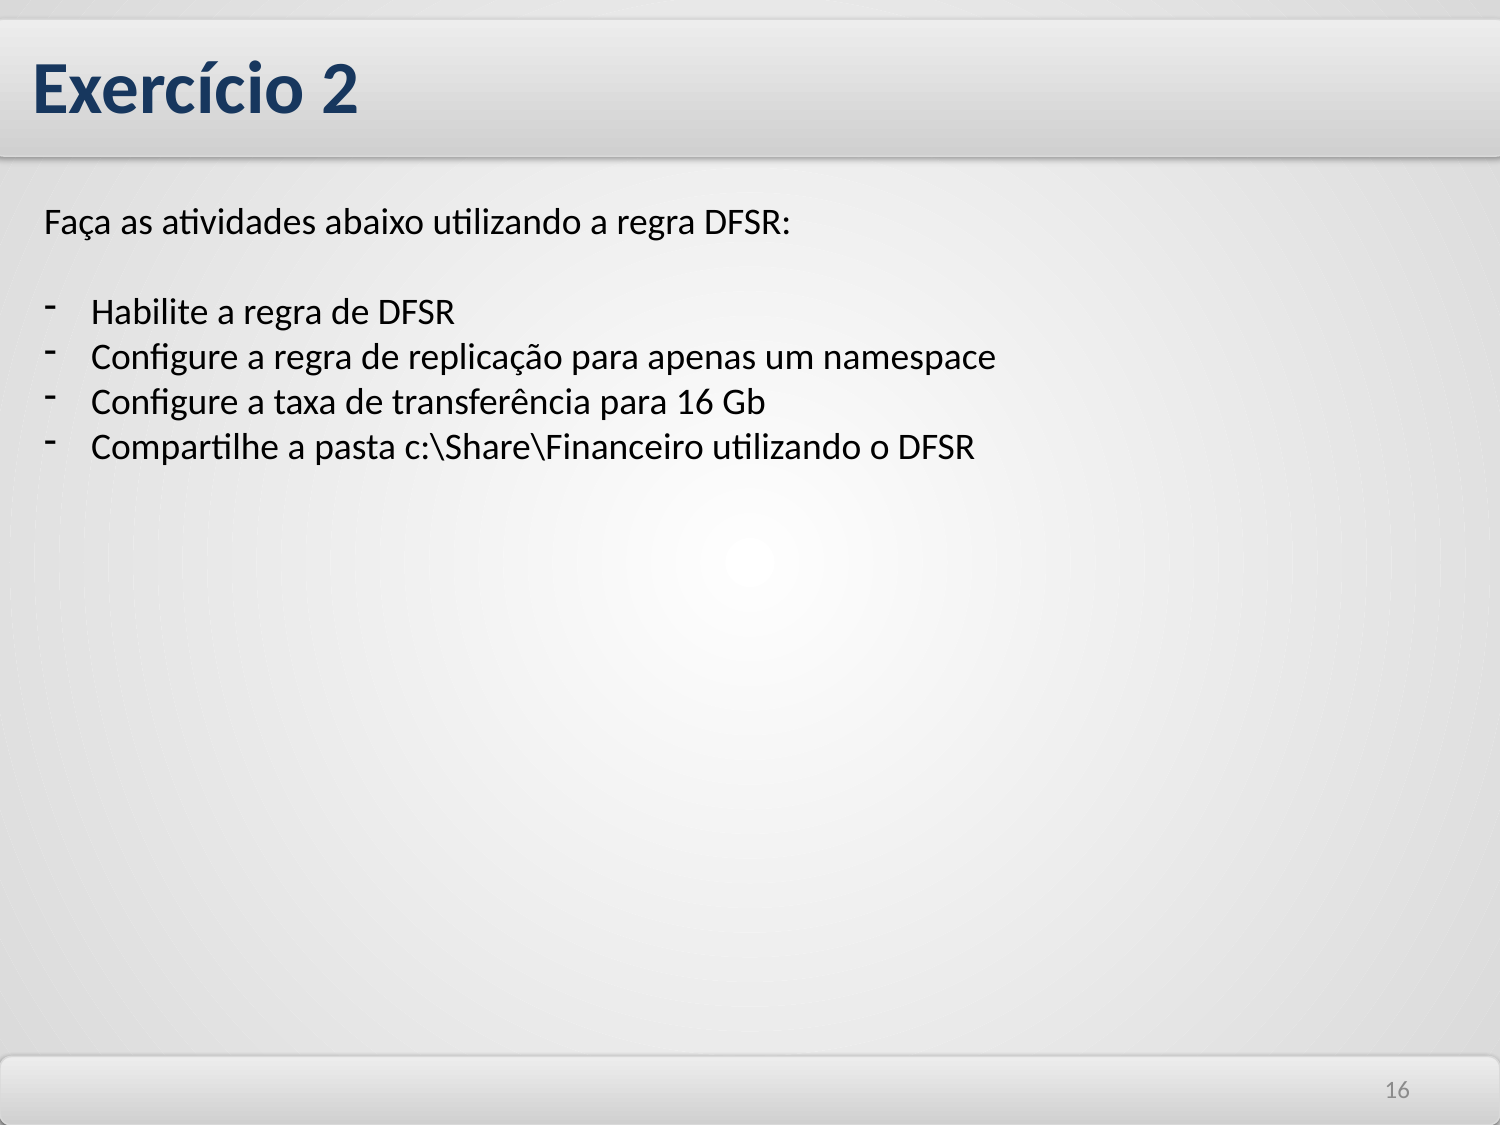

Exercício 2
Faça as atividades abaixo utilizando a regra DFSR:

Habilite a regra de DFSR
Configure a regra de replicação para apenas um namespace
Configure a taxa de transferência para 16 Gb
Compartilhe a pasta c:\Share\Financeiro utilizando o DFSR

16
16